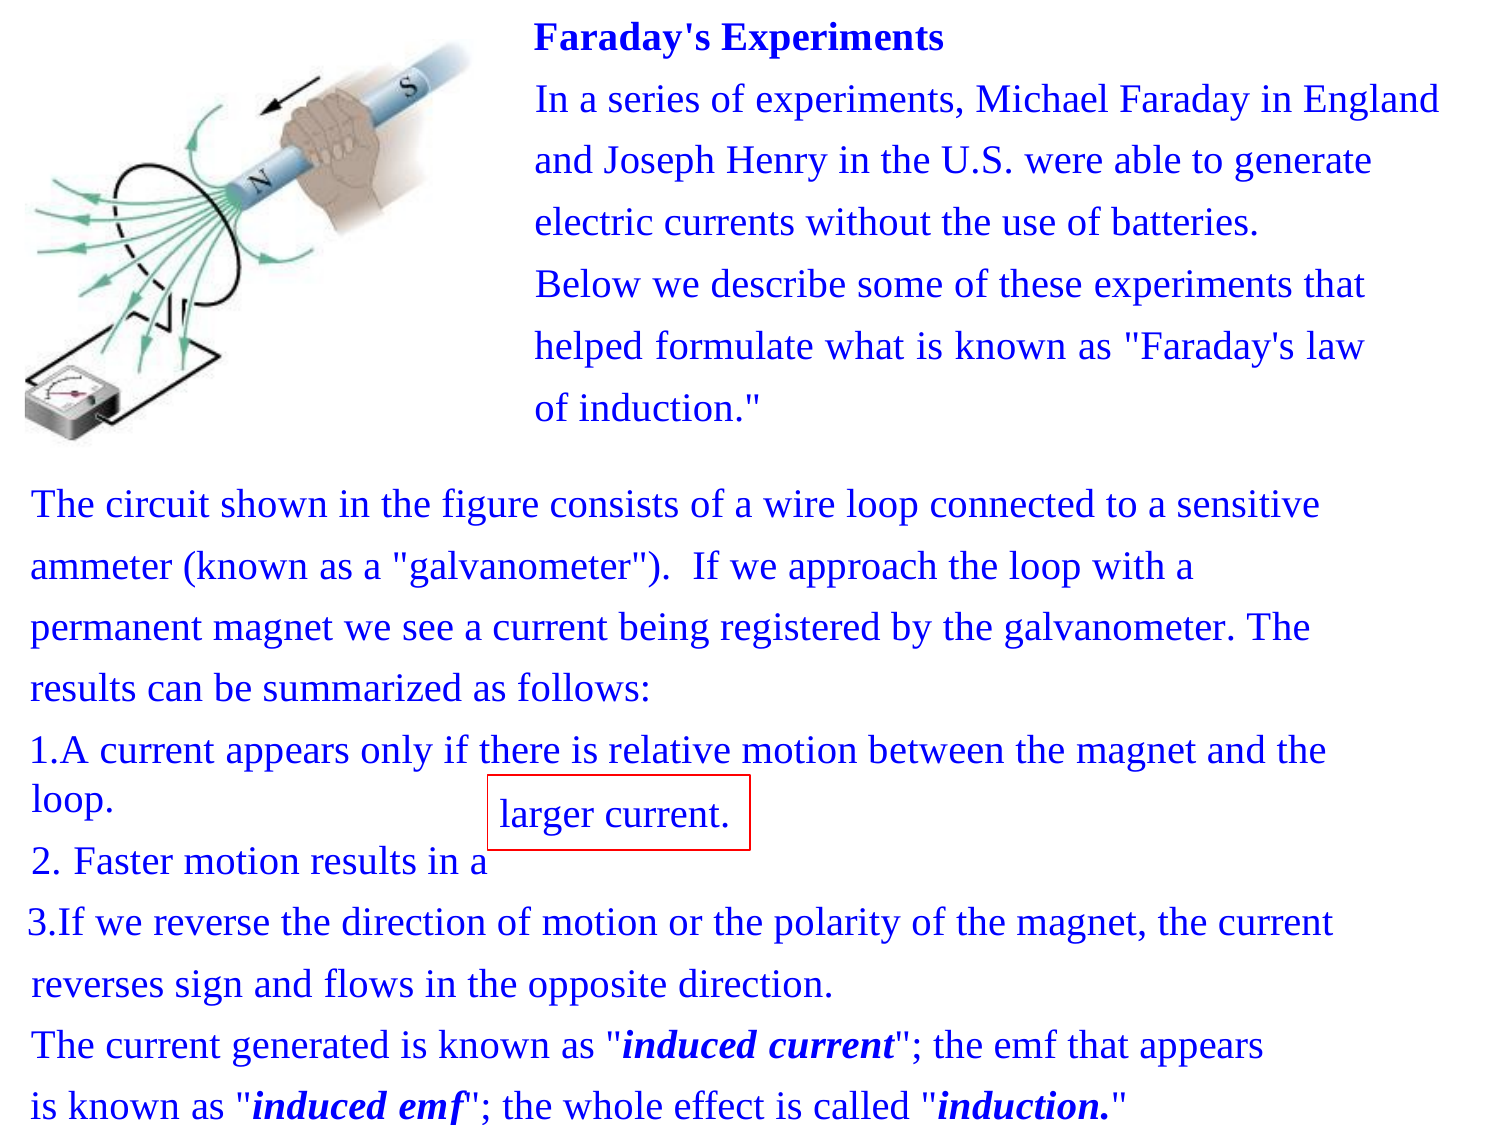

Faraday's Experiments
In a series of experiments, Michael Faraday in England and Joseph Henry in the U.S. were able to generate electric currents without the use of batteries.
Below we describe some of these experiments that helped formulate what is known as "Faraday's law of induction."

The circuit shown in the figure consists of a wire loop connected to a sensitive ammeter (known as a "galvanometer").  If we approach the loop with a permanent magnet we see a current being registered by the galvanometer. The results can be summarized as follows:

A current appears only if there is relative motion between the magnet and the loop.

Faster motion results in a
If we reverse the direction of motion or the polarity of the magnet, the current reverses sign and flows in the opposite direction.
The current generated is known as "induced current"; the emf that appears is known as "induced emf"; the whole effect is called "induction."

larger current.